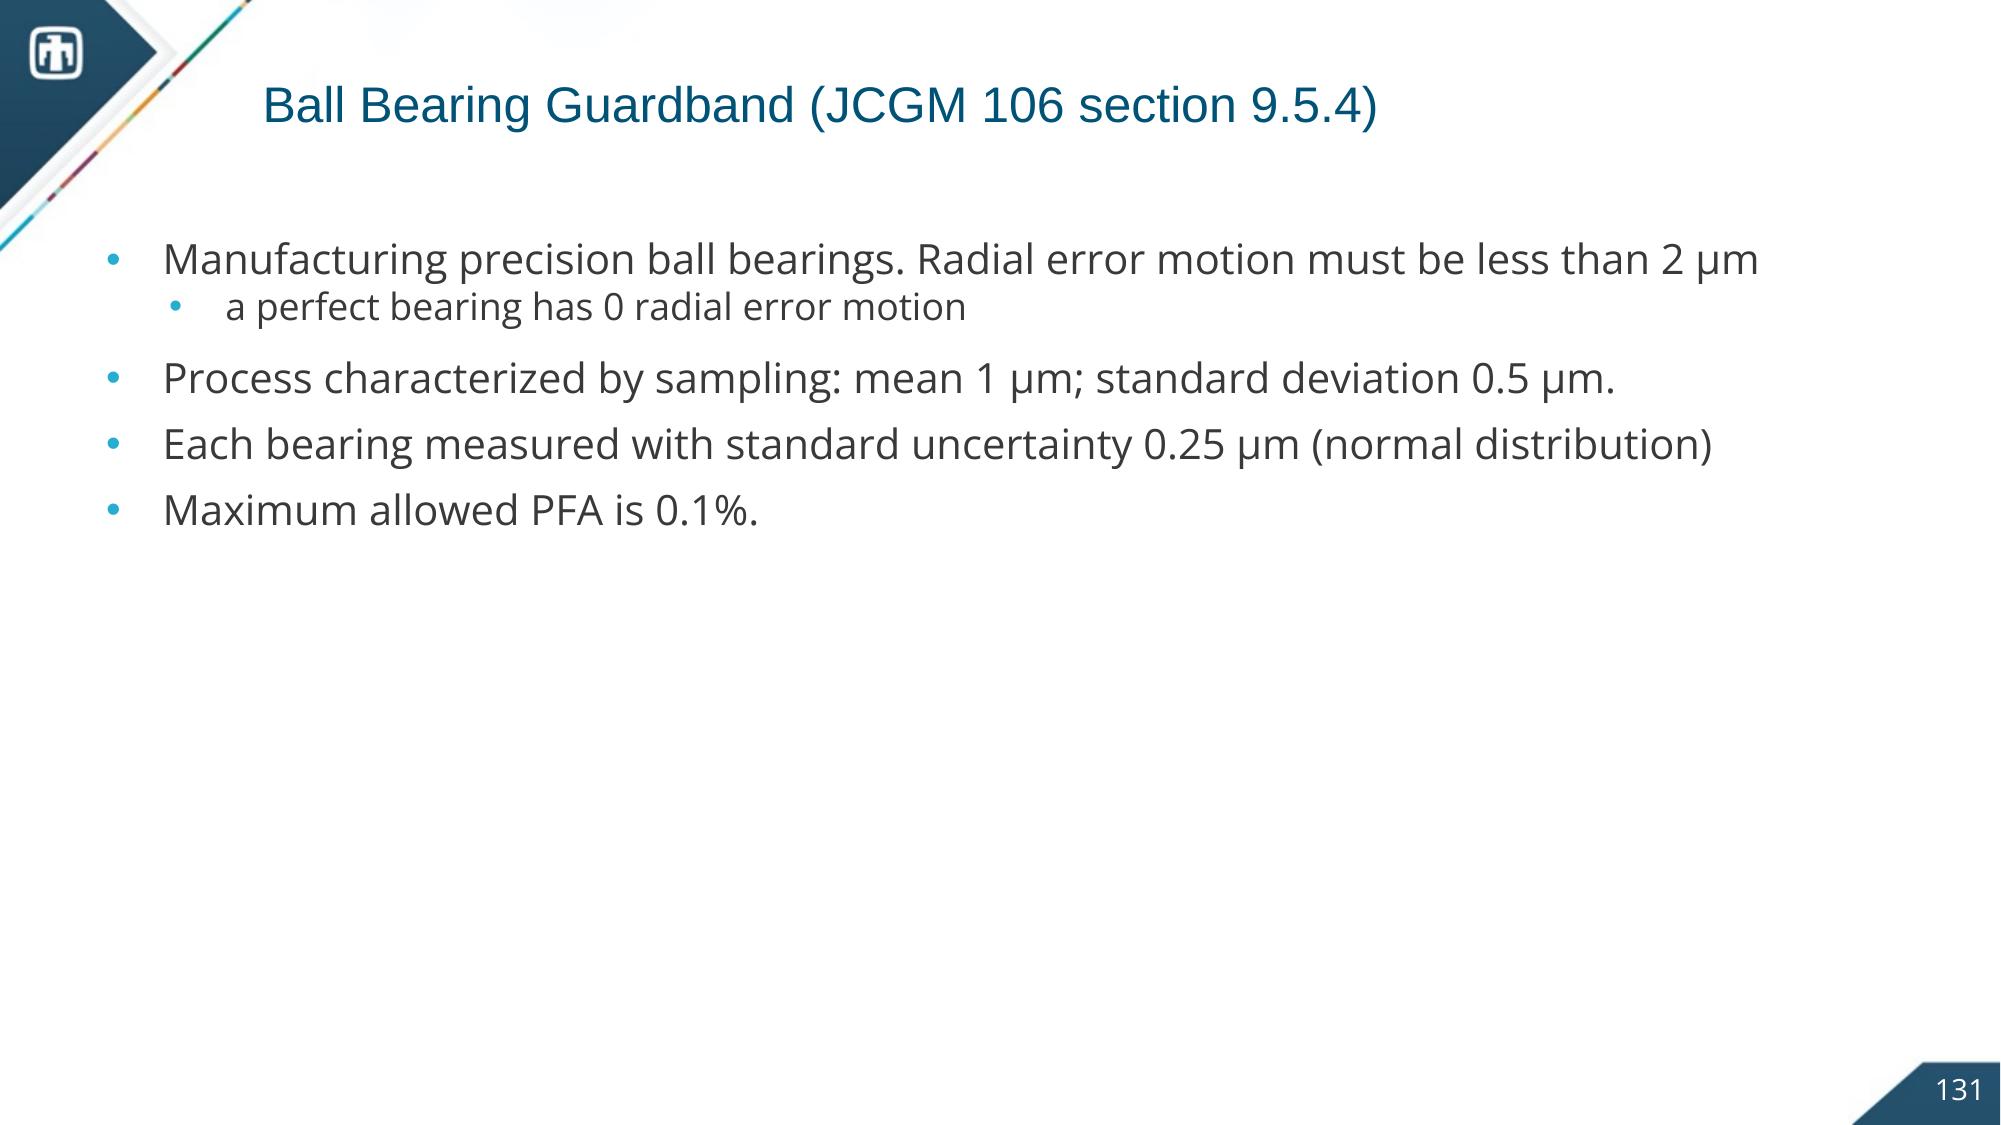

# Ball Bearing Guardband (JCGM 106 section 9.5.4)
Manufacturing precision ball bearings. Radial error motion must be less than 2 μm
a perfect bearing has 0 radial error motion
Process characterized by sampling: mean 1 μm; standard deviation 0.5 μm.
Each bearing measured with standard uncertainty 0.25 μm (normal distribution)
Maximum allowed PFA is 0.1%.

131